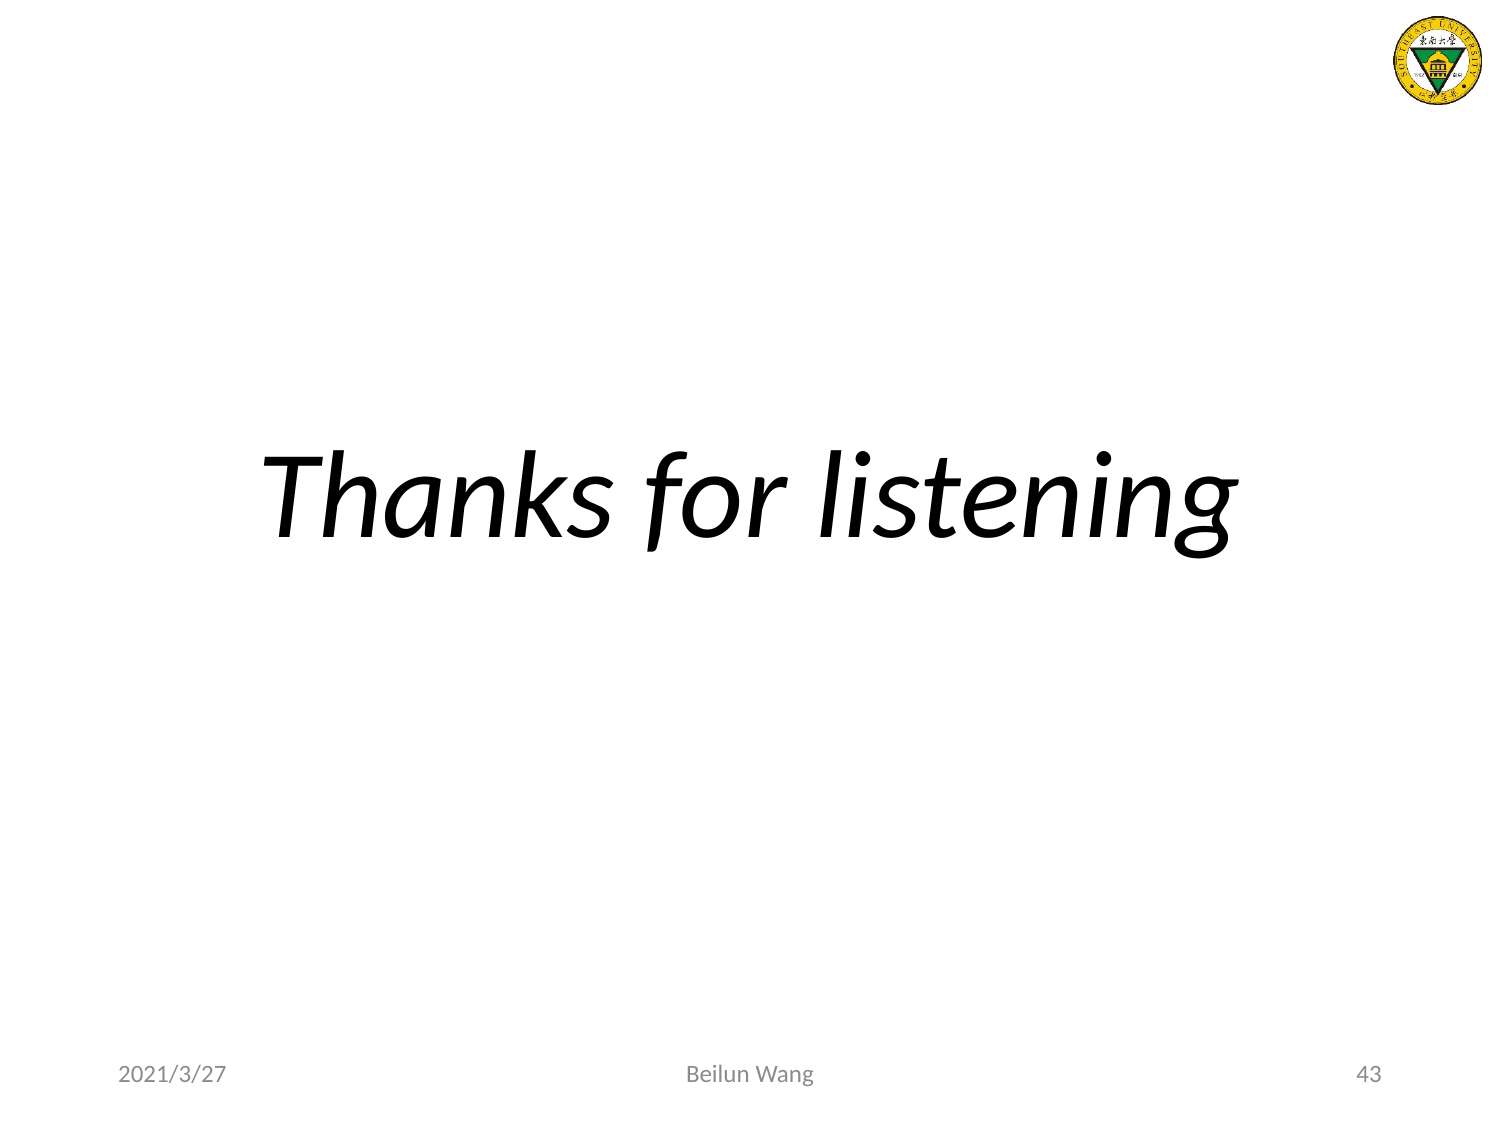

# Thanks for listening
2021/3/27
Beilun Wang
43